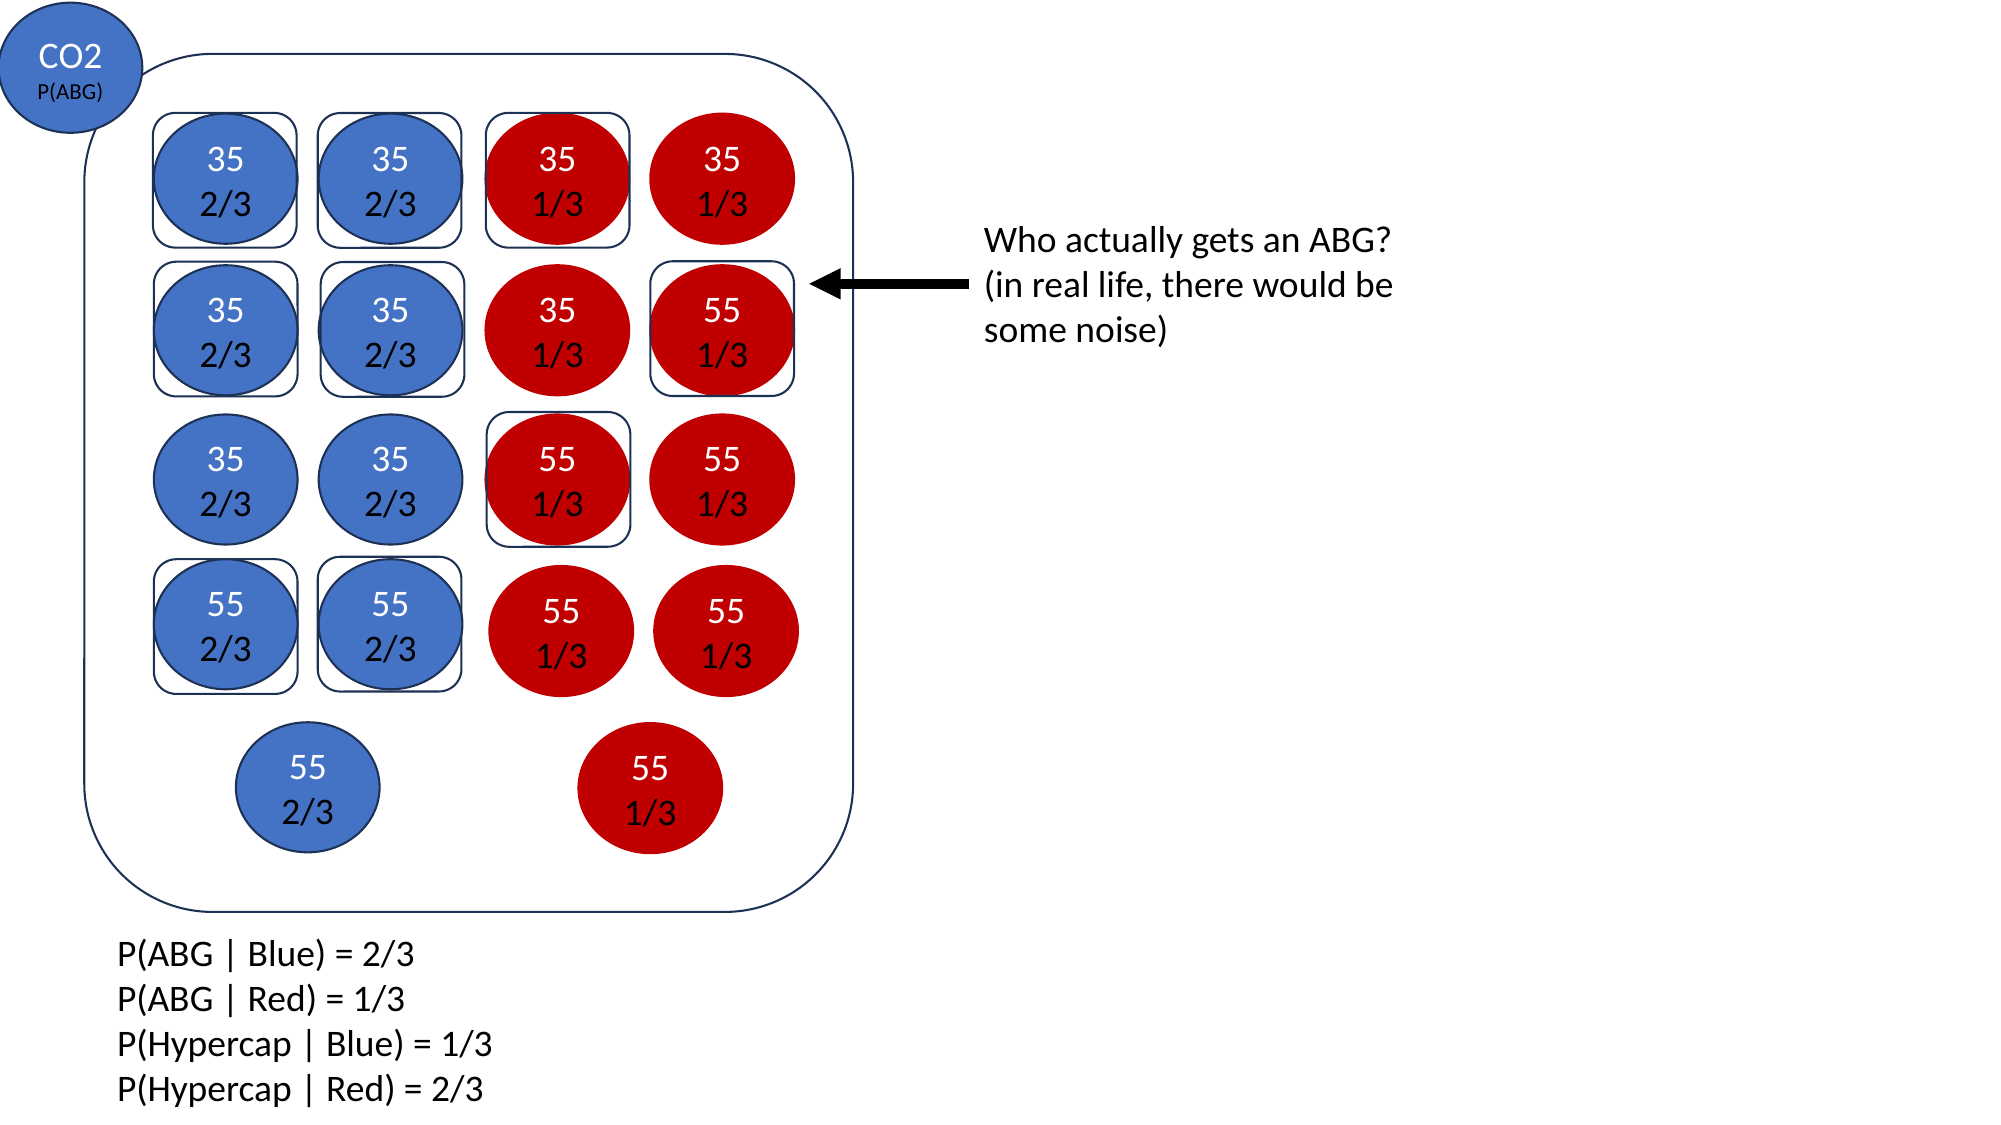

CO2
P(ABG)

35
2/3
35
2/3
35
1/3
35
1/3
Who actually gets an ABG?
(in real life, there would be some noise)

35
2/3
35
2/3
35
1/3
55
1/3

35
2/3
35
2/3
55
1/3
55
1/3

55
2/3
55
2/3

55
1/3
55
1/3
55
2/3
55
1/3
P(ABG | Blue) = 2/3
P(ABG | Red) = 1/3
P(Hypercap | Blue) = 1/3
P(Hypercap | Red) = 2/3